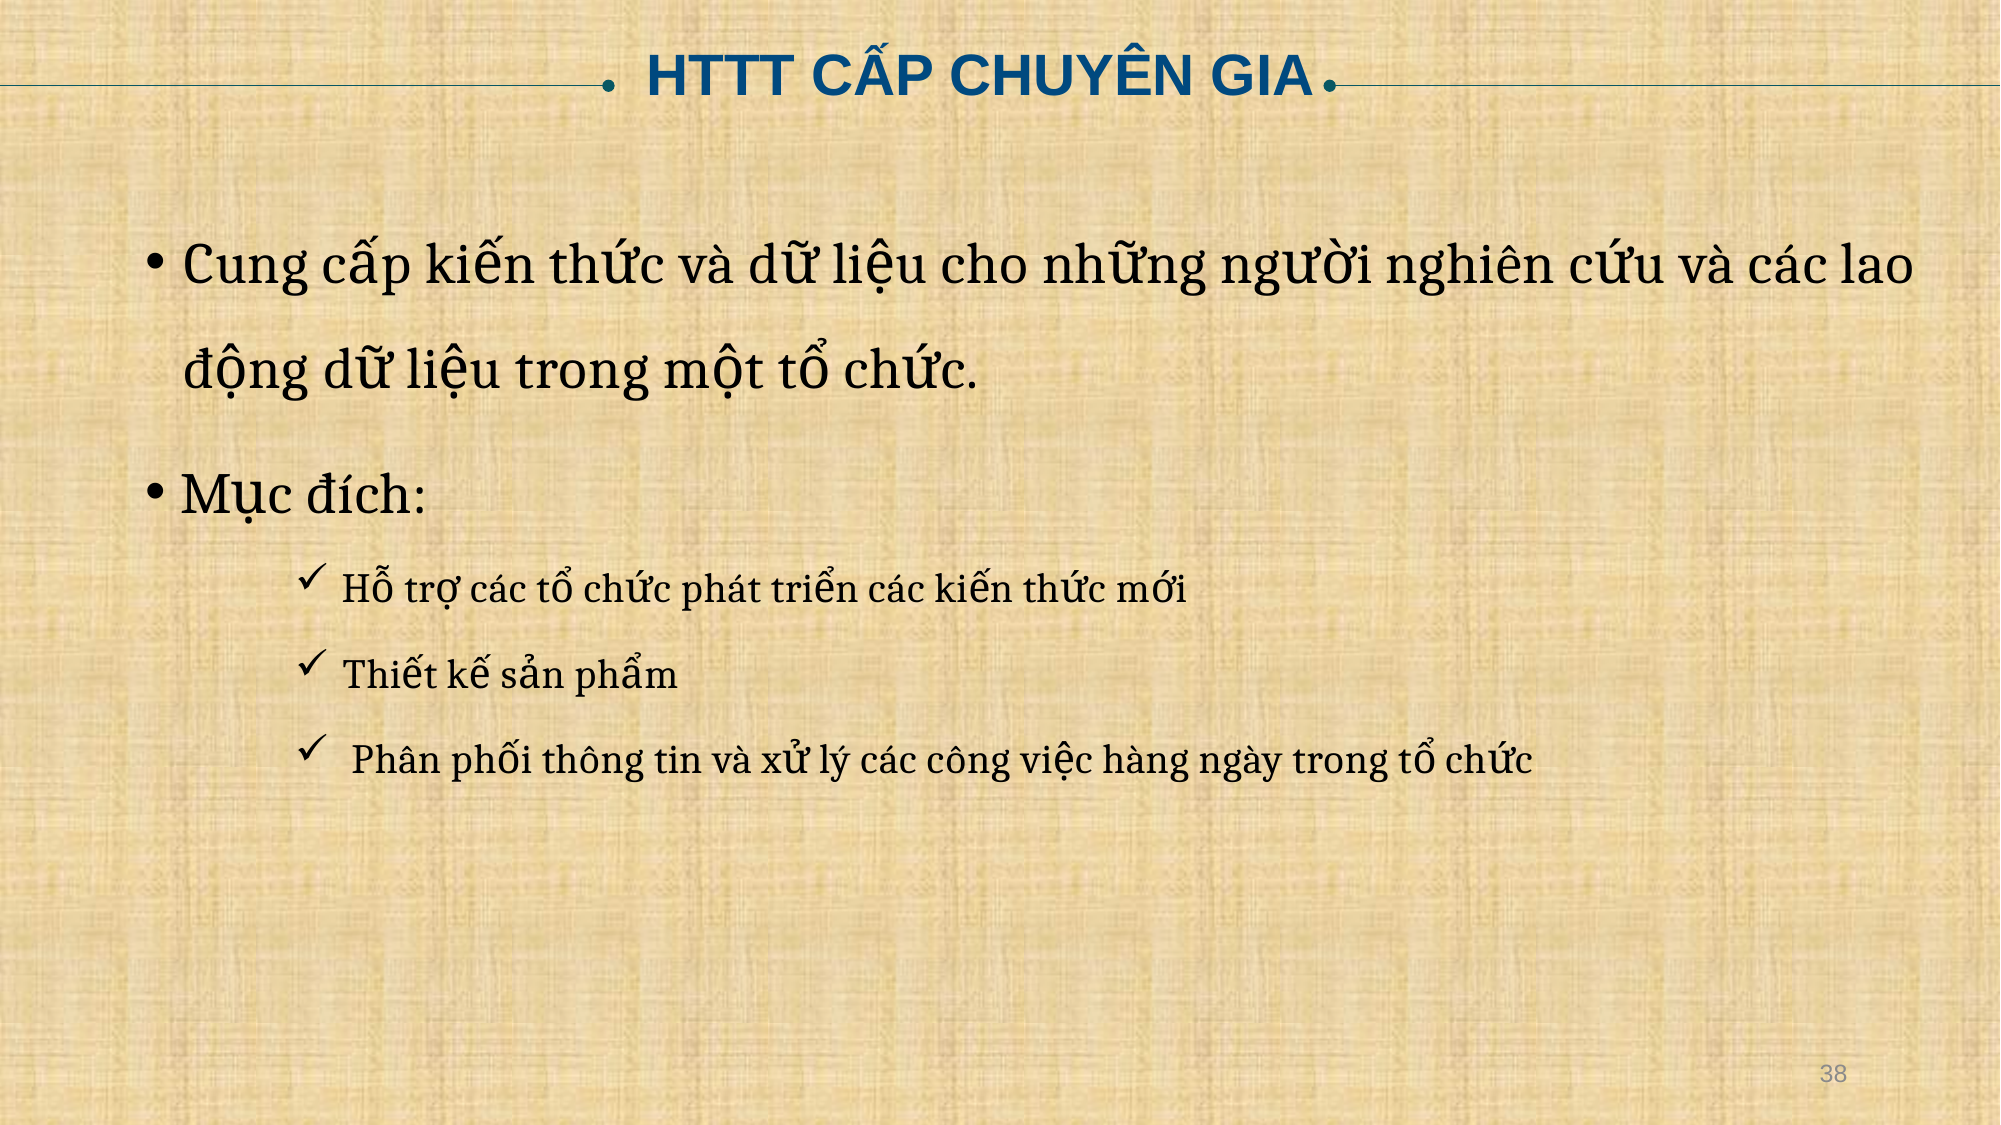

HTTT CẤP CHUYÊN GIA
Cung cấp kiến thức và dữ liệu cho những người nghiên cứu và các lao động dữ liệu trong một tổ chức.
Mục đích:
 Hỗ trợ các tổ chức phát triển các kiến thức mới
 Thiết kế sản phẩm
  Phân phối thông tin và xử lý các công việc hàng ngày trong tổ chức
38